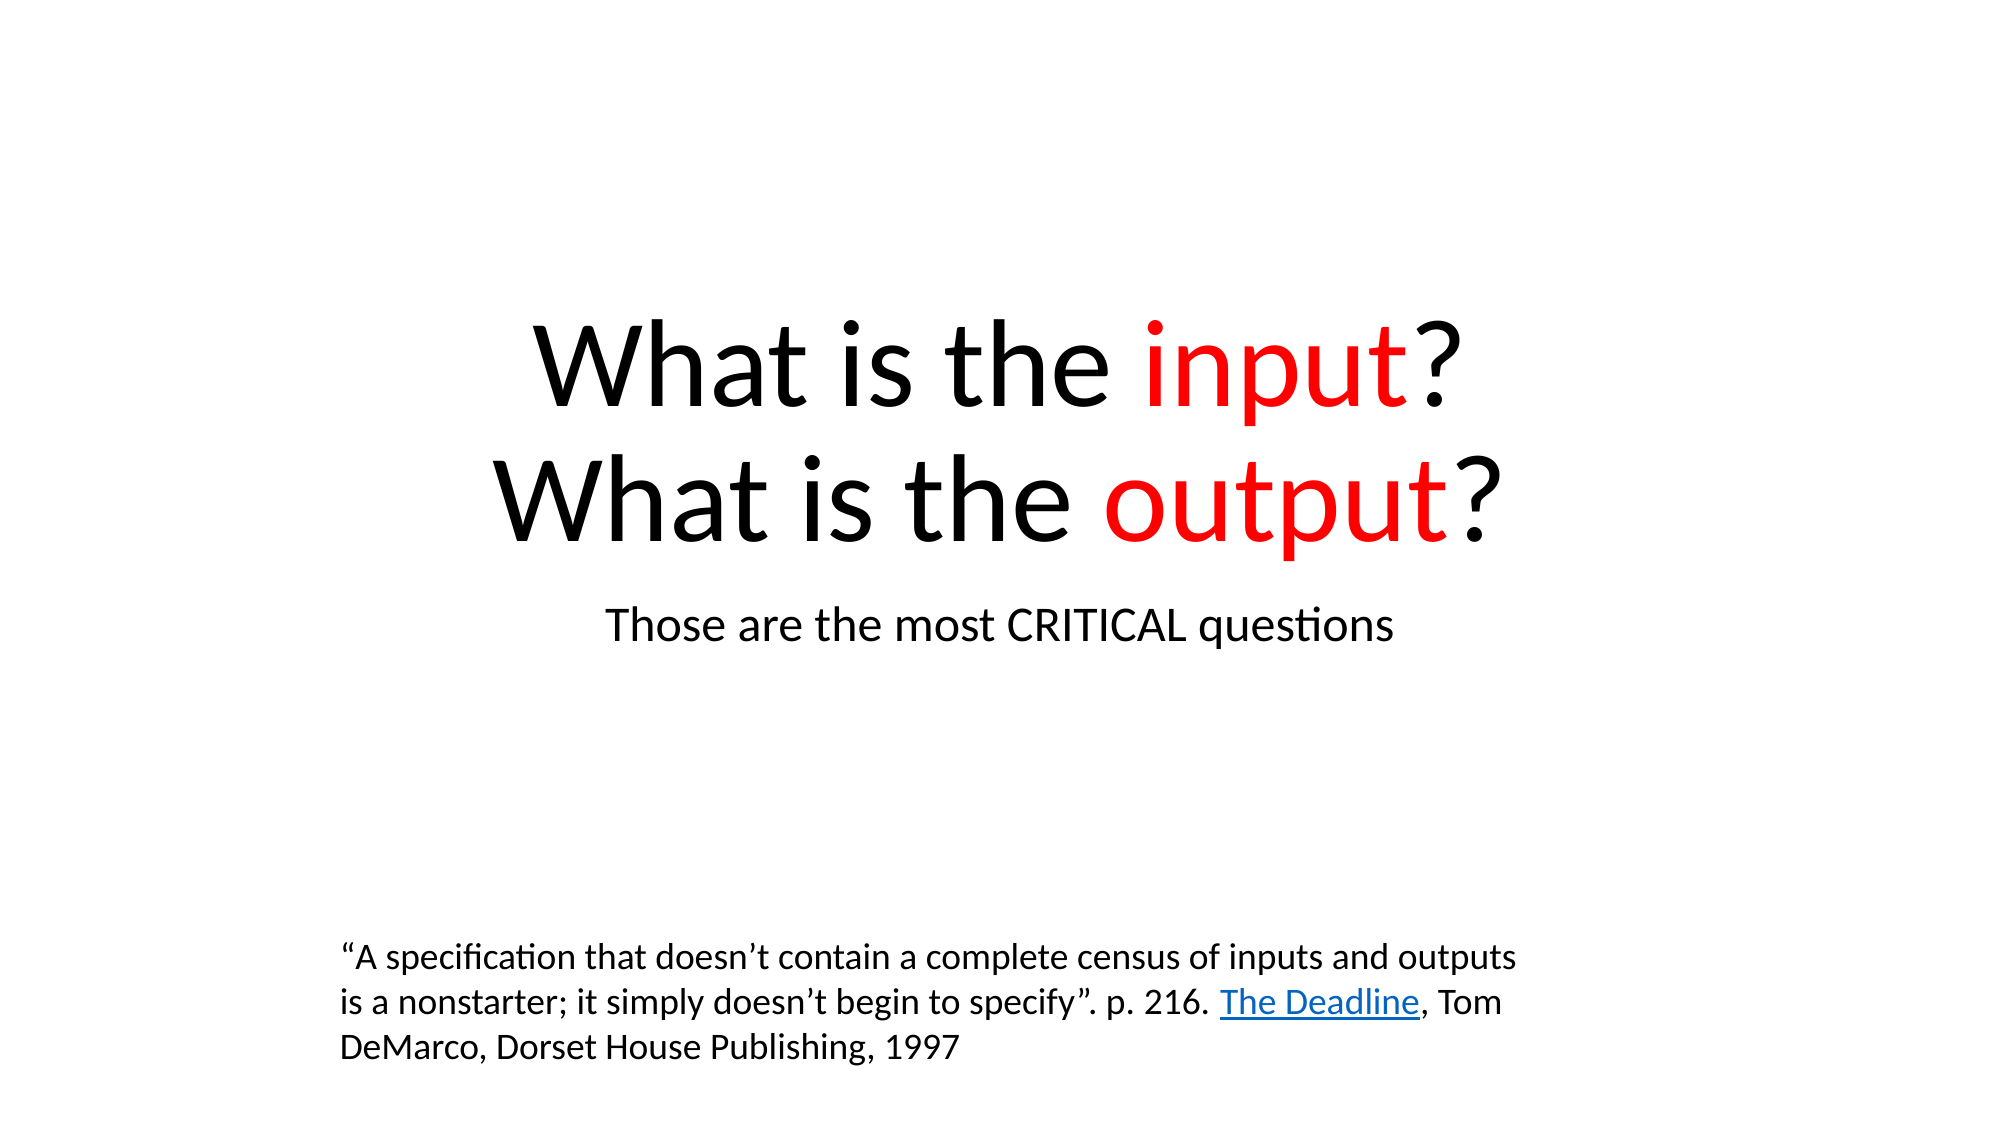

# What is the input? What is the output?
Those are the most CRITICAL questions
“A specification that doesn’t contain a complete census of inputs and outputs is a nonstarter; it simply doesn’t begin to specify”. p. 216. The Deadline, Tom DeMarco, Dorset House Publishing, 1997